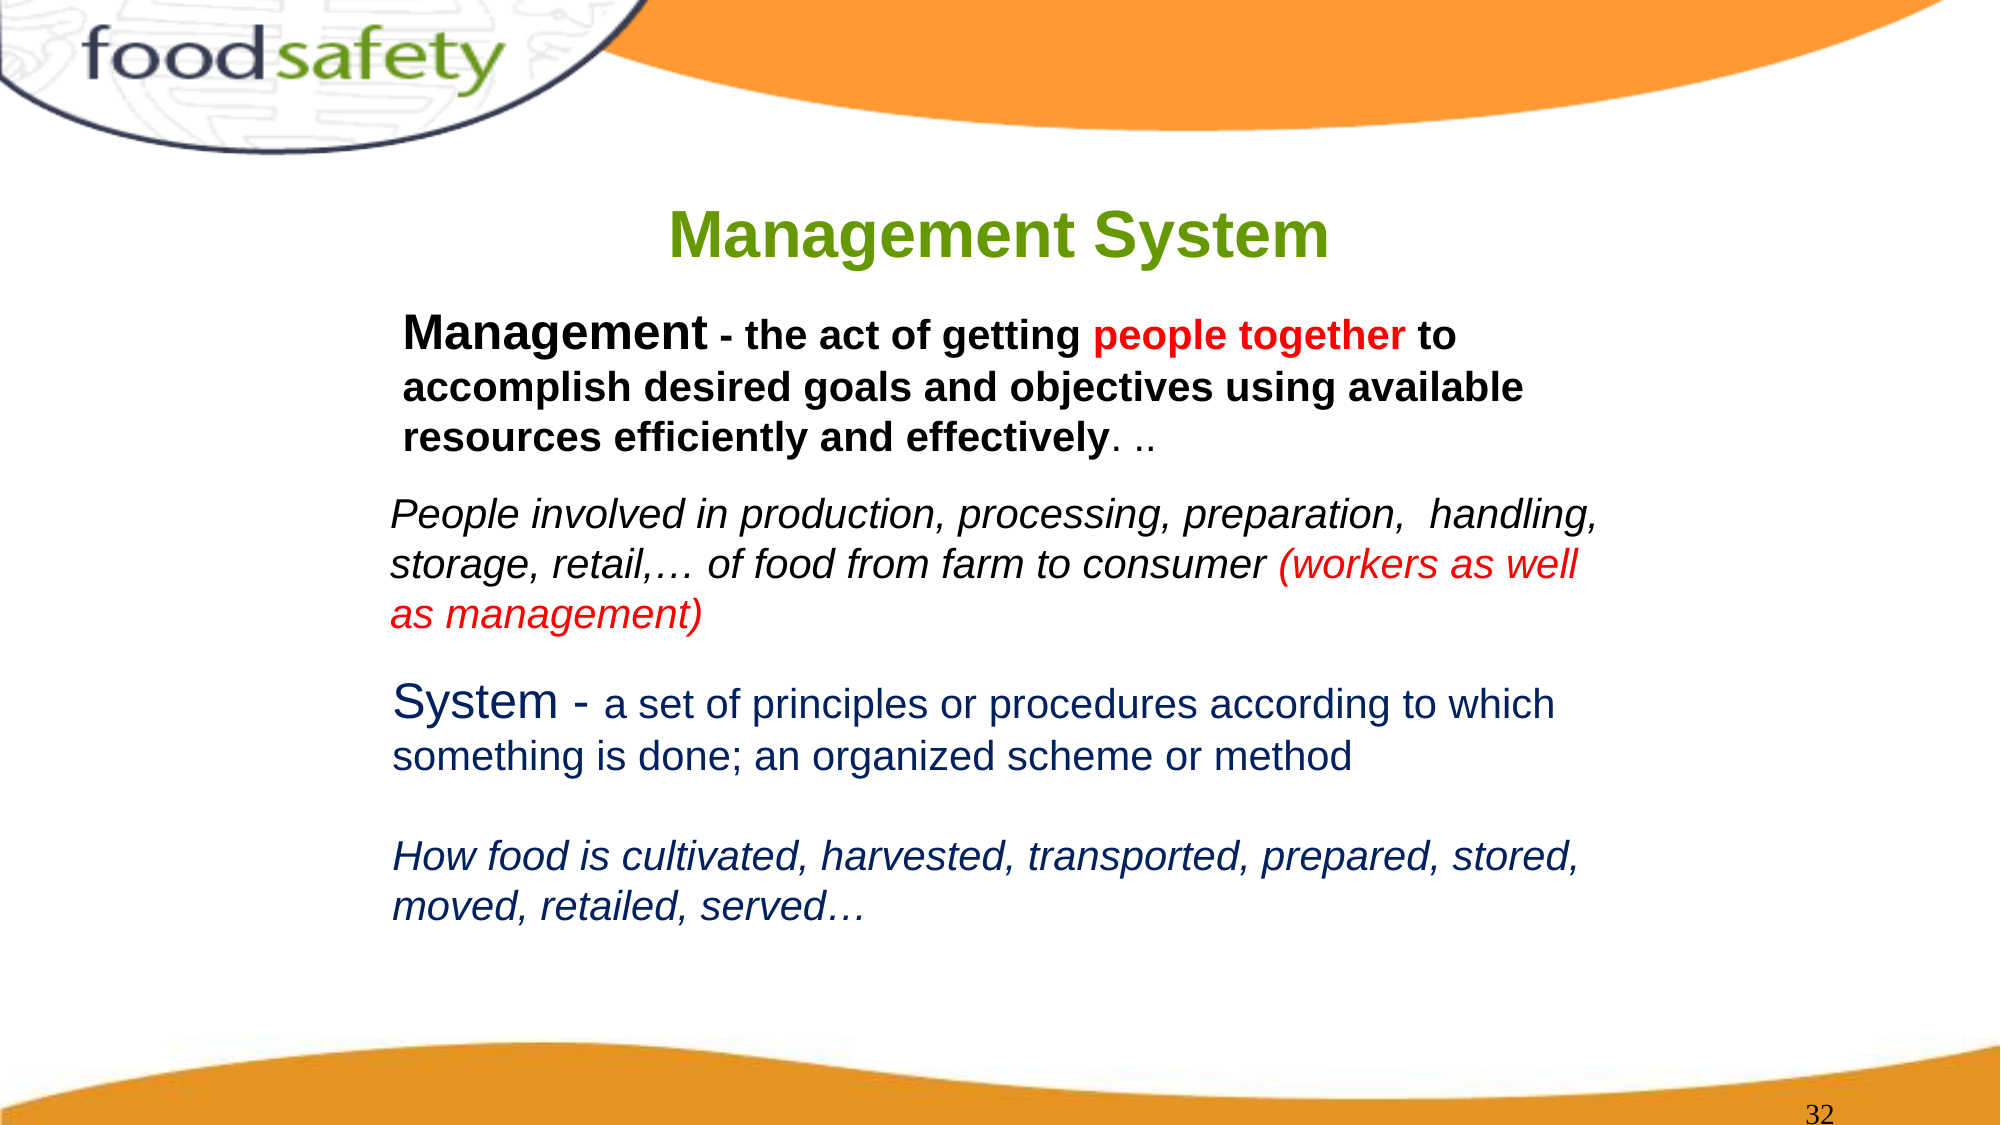

# Management System
Management - the act of getting people together to accomplish desired goals and objectives using available resources efficiently and effectively. ..
People involved in production, processing, preparation,  handling, storage, retail,… of food from farm to consumer (workers as well as management)
System - a set of principles or procedures according to which something is done; an organized scheme or method

How food is cultivated, harvested, transported, prepared, stored, moved, retailed, served…
32